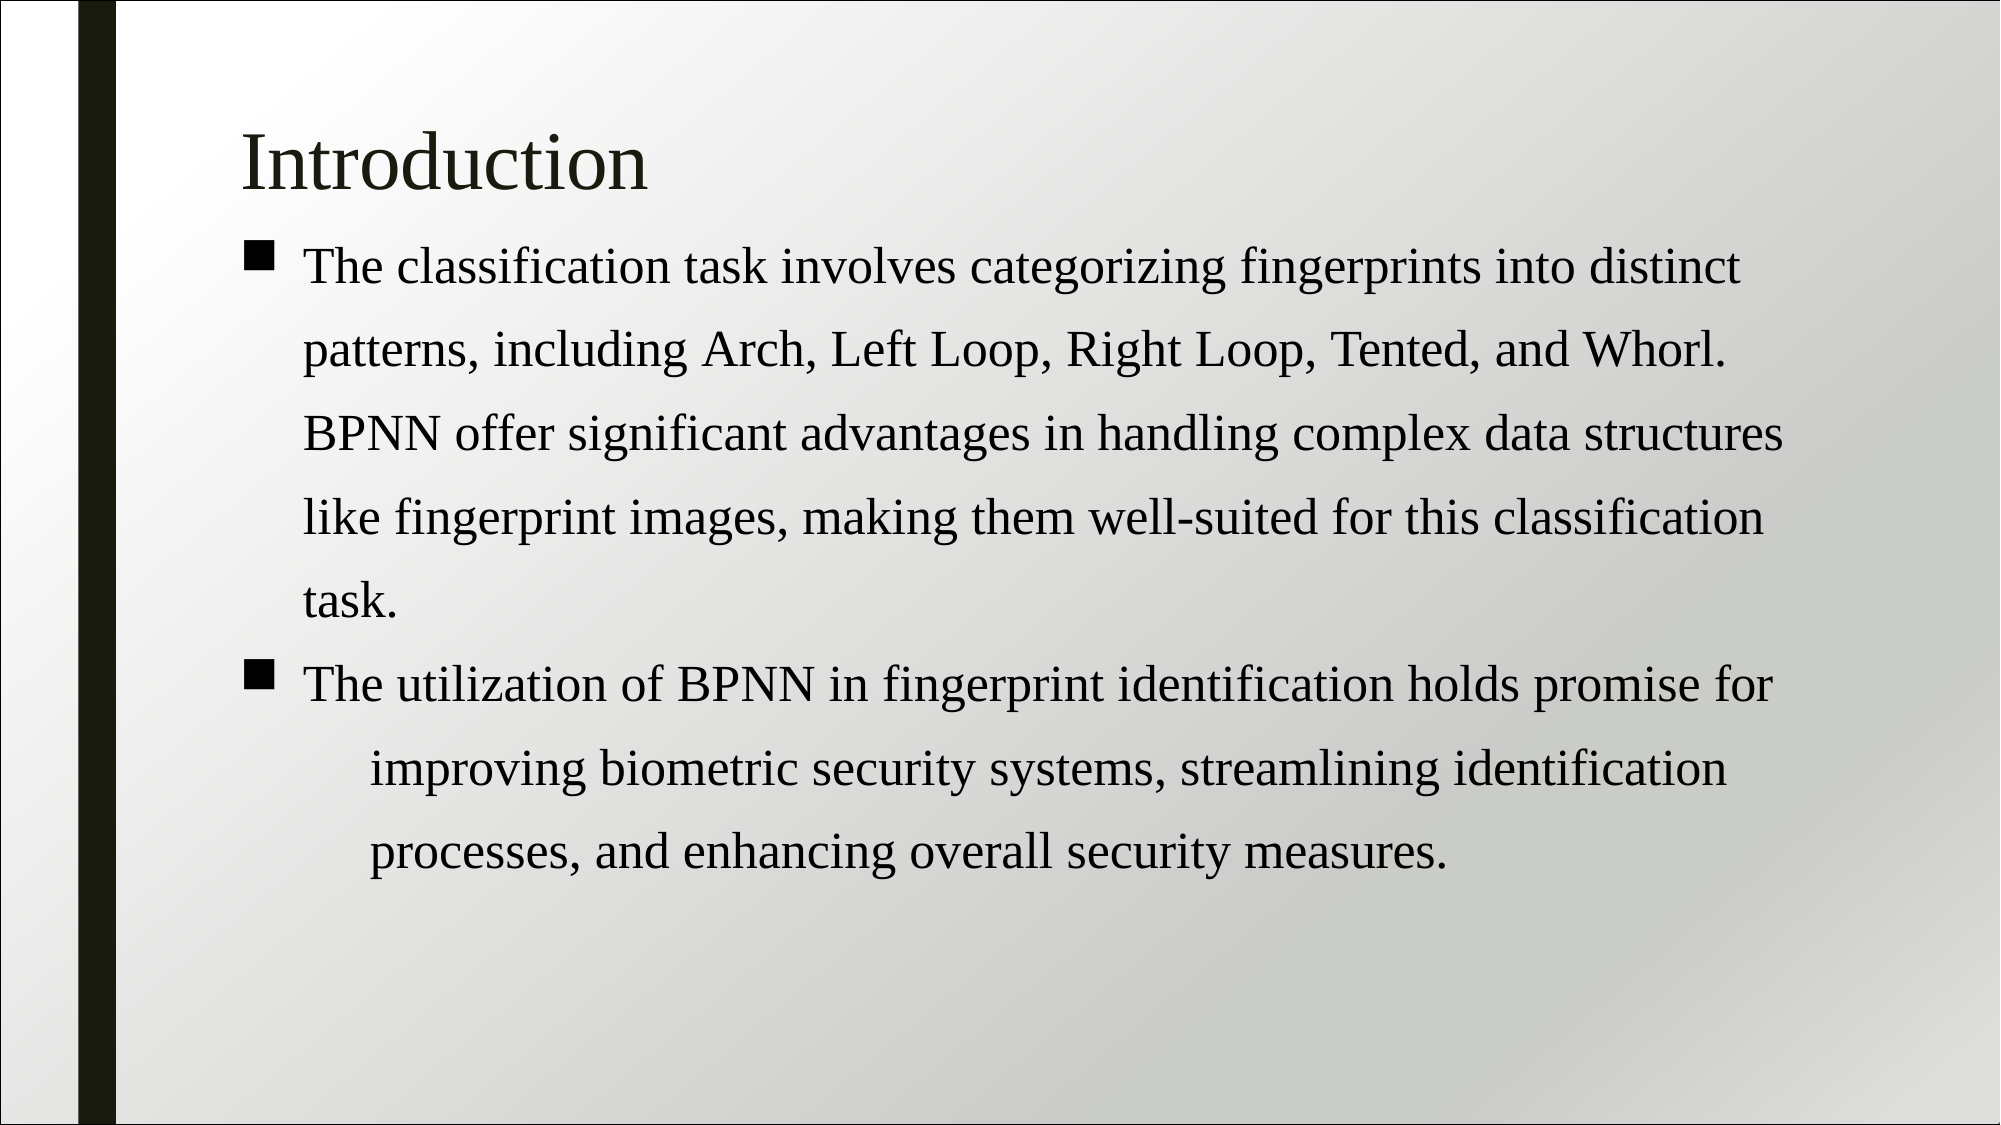

# Introduction
The classification task involves categorizing fingerprints into distinct 	patterns, including Arch, Left Loop, Right Loop, Tented, and Whorl. 	BPNN offer significant advantages in handling complex data structures 	like fingerprint images, making them well-suited for this classification 	task.
The utilization of BPNN in fingerprint identification holds promise for 	improving biometric security systems, streamlining identification 	processes, and enhancing overall security measures.